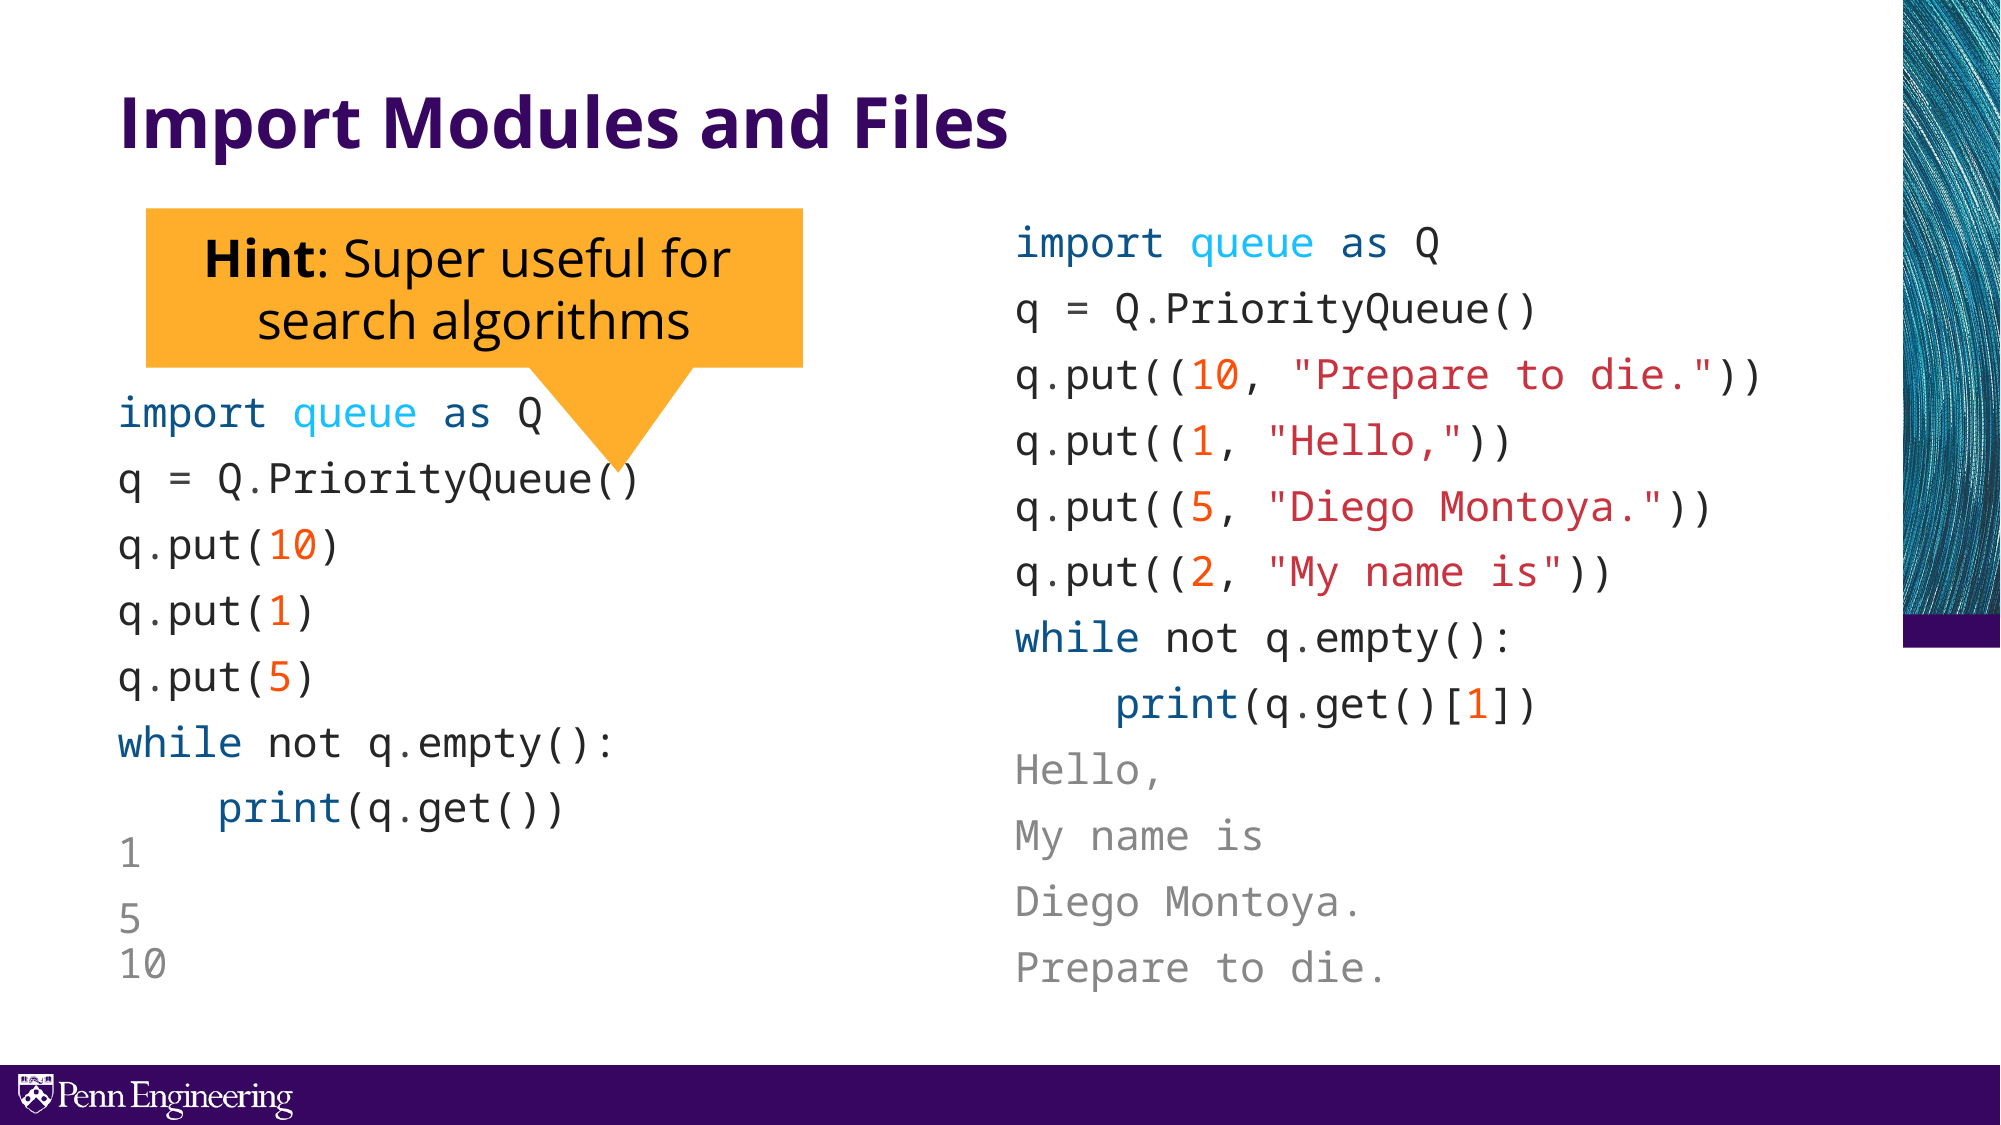

Import Modules and Files
import queue as Q
q = Q.PriorityQueue()
q.put((10, "Prepare to die."))
q.put((1, "Hello,"))
q.put((5, "Diego Montoya."))
q.put((2, "My name is"))
while not q.empty():
    print(q.get()[1])
Hello,
My name is
Diego Montoya.
Prepare to die.

import queue as Q
q = Q.PriorityQueue()
q.put(10)
q.put(1)
q.put(5)
while not q.empty():
    print(q.get())
1
5
10
Hint: Super useful for
search algorithms